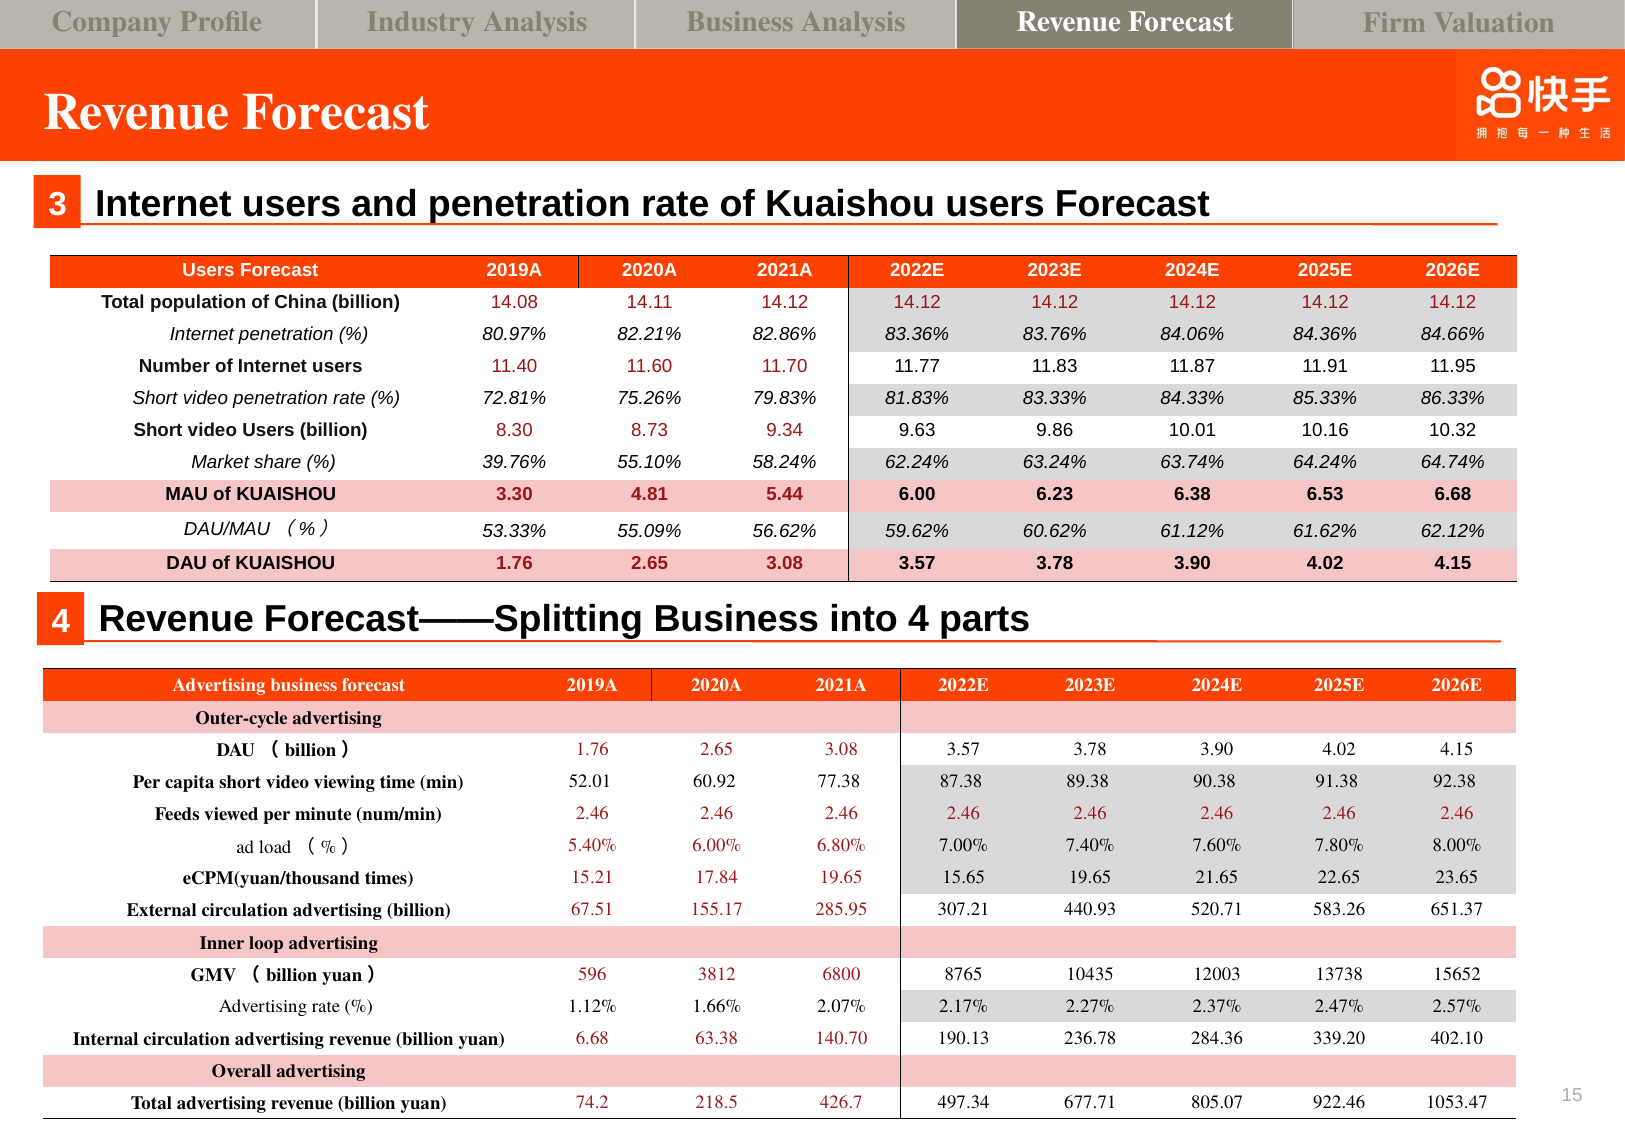

Business Analysis
Revenue Forecast
Company Profile
Industry Analysis
Firm Valuation
# Revenue Forecast
3
Internet users and penetration rate of Kuaishou users Forecast
| Users Forecast | 2019A | 2020A | 2021A | 2022E | 2023E | 2024E | 2025E | 2026E |
| --- | --- | --- | --- | --- | --- | --- | --- | --- |
| Total population of China (billion) | 14.08 | 14.11 | 14.12 | 14.12 | 14.12 | 14.12 | 14.12 | 14.12 |
| Internet penetration (%) | 80.97% | 82.21% | 82.86% | 83.36% | 83.76% | 84.06% | 84.36% | 84.66% |
| Number of Internet users | 11.40 | 11.60 | 11.70 | 11.77 | 11.83 | 11.87 | 11.91 | 11.95 |
| Short video penetration rate (%) | 72.81% | 75.26% | 79.83% | 81.83% | 83.33% | 84.33% | 85.33% | 86.33% |
| Short video Users (billion) | 8.30 | 8.73 | 9.34 | 9.63 | 9.86 | 10.01 | 10.16 | 10.32 |
| Market share (%) | 39.76% | 55.10% | 58.24% | 62.24% | 63.24% | 63.74% | 64.24% | 64.74% |
| MAU of KUAISHOU | 3.30 | 4.81 | 5.44 | 6.00 | 6.23 | 6.38 | 6.53 | 6.68 |
| DAU/MAU（%） | 53.33% | 55.09% | 56.62% | 59.62% | 60.62% | 61.12% | 61.62% | 62.12% |
| DAU of KUAISHOU | 1.76 | 2.65 | 3.08 | 3.57 | 3.78 | 3.90 | 4.02 | 4.15 |
Revenue Forecast——Splitting Business into 4 parts
4
| Advertising business forecast | 2019A | 2020A | 2021A | 2022E | 2023E | 2024E | 2025E | 2026E |
| --- | --- | --- | --- | --- | --- | --- | --- | --- |
| Outer-cycle advertising |  |  |  |  |  |  |  |  |
| DAU（billion） | 1.76 | 2.65 | 3.08 | 3.57 | 3.78 | 3.90 | 4.02 | 4.15 |
| Per capita short video viewing time (min) | 52.01 | 60.92 | 77.38 | 87.38 | 89.38 | 90.38 | 91.38 | 92.38 |
| Feeds viewed per minute (num/min) | 2.46 | 2.46 | 2.46 | 2.46 | 2.46 | 2.46 | 2.46 | 2.46 |
| ad load（%） | 5.40% | 6.00% | 6.80% | 7.00% | 7.40% | 7.60% | 7.80% | 8.00% |
| eCPM(yuan/thousand times) | 15.21 | 17.84 | 19.65 | 15.65 | 19.65 | 21.65 | 22.65 | 23.65 |
| External circulation advertising (billion) | 67.51 | 155.17 | 285.95 | 307.21 | 440.93 | 520.71 | 583.26 | 651.37 |
| Inner loop advertising |  |  |  |  |  |  |  |  |
| GMV（billion yuan） | 596 | 3812 | 6800 | 8765 | 10435 | 12003 | 13738 | 15652 |
| Advertising rate (%) | 1.12% | 1.66% | 2.07% | 2.17% | 2.27% | 2.37% | 2.47% | 2.57% |
| Internal circulation advertising revenue (billion yuan) | 6.68 | 63.38 | 140.70 | 190.13 | 236.78 | 284.36 | 339.20 | 402.10 |
| Overall advertising |  |  |  |  |  |  |  |  |
| Total advertising revenue (billion yuan) | 74.2 | 218.5 | 426.7 | 497.34 | 677.71 | 805.07 | 922.46 | 1053.47 |